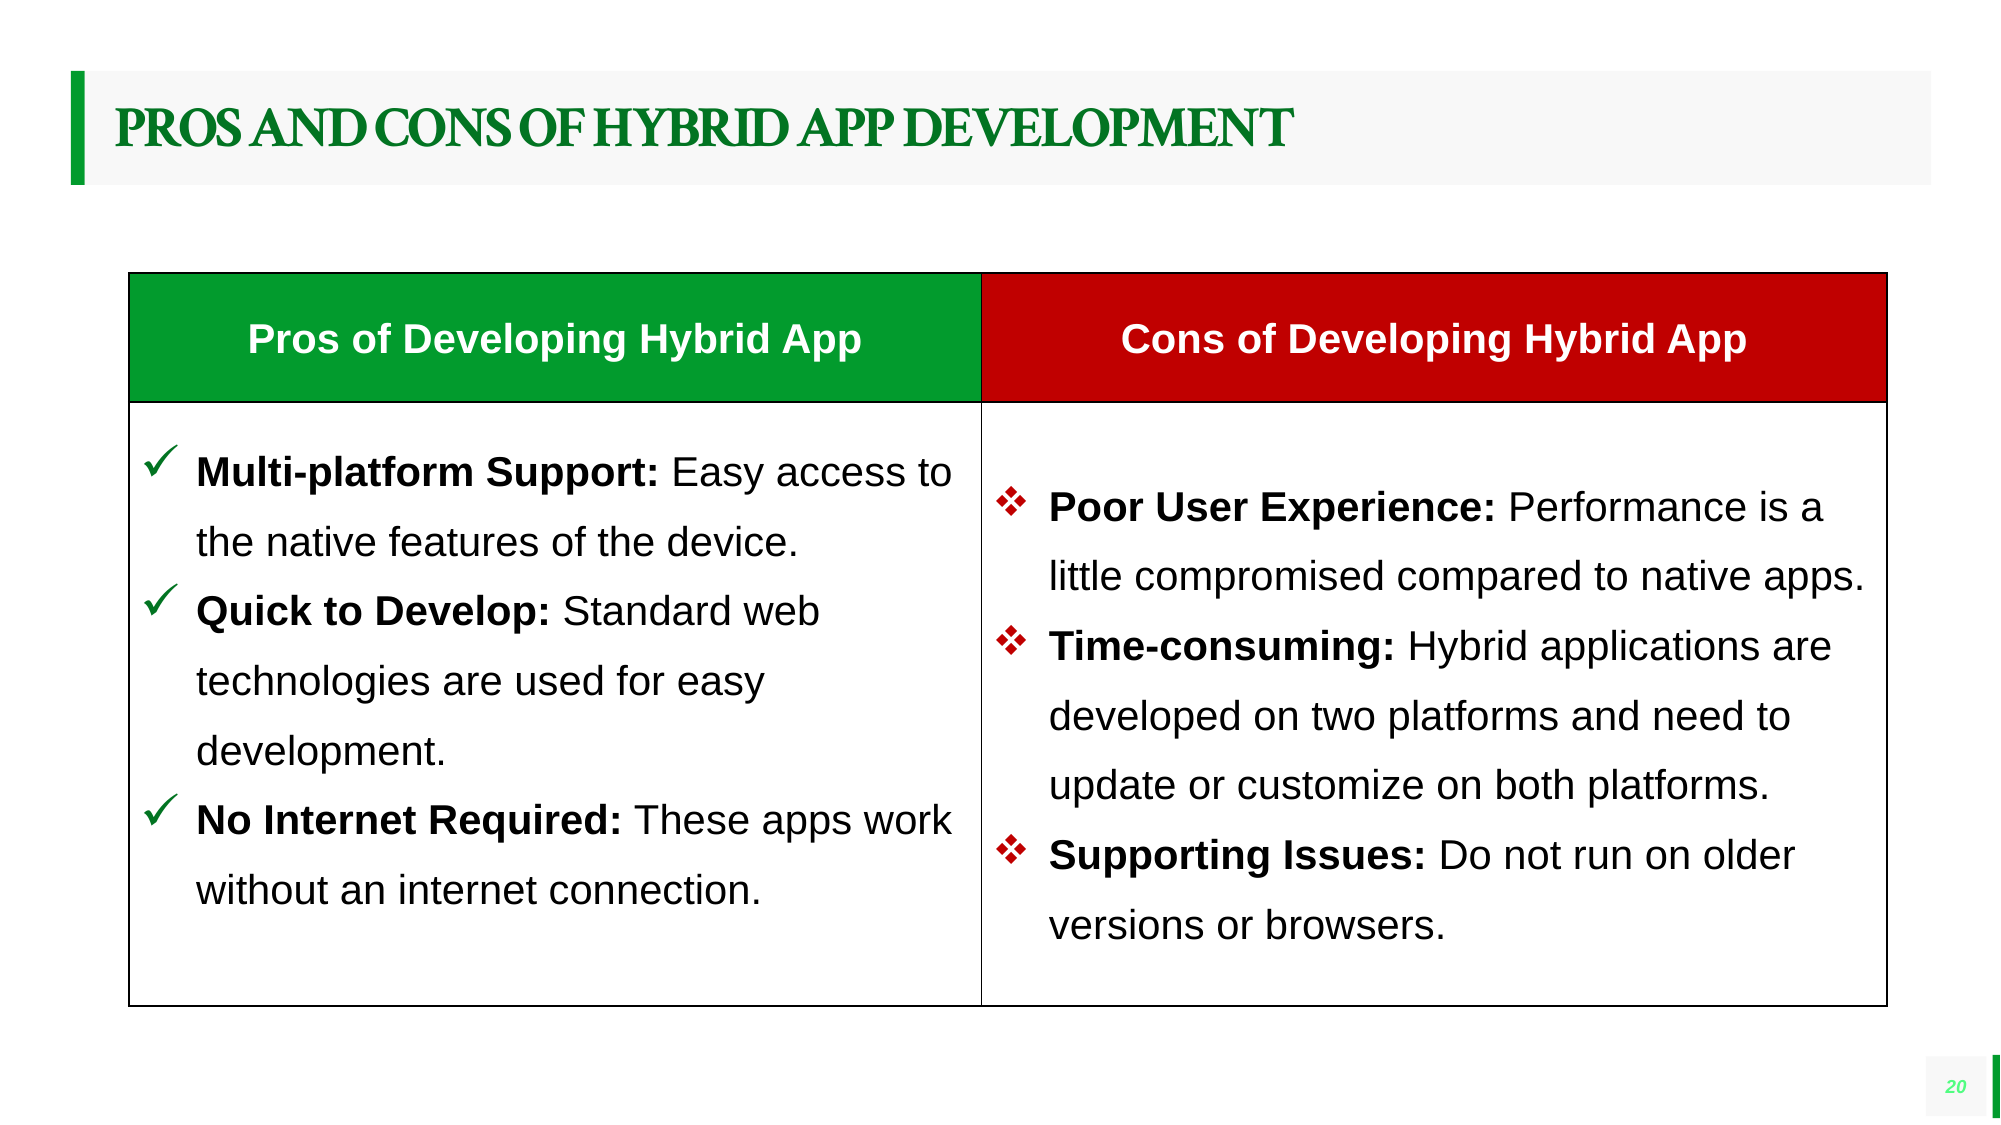

# PROS AND CONS OF HYBRID APP DEVELOPMENT
| Pros of Developing Hybrid App | Cons of Developing Hybrid App |
| --- | --- |
| Multi-platform Support: Easy access to the native features of the device. Quick to Develop: Standard web technologies are used for easy development. No Internet Required: These apps work without an internet connection. | Poor User Experience: Performance is a little compromised compared to native apps. Time-consuming: Hybrid applications are developed on two platforms and need to update or customize on both platforms. Supporting Issues: Do not run on older versions or browsers. |
20